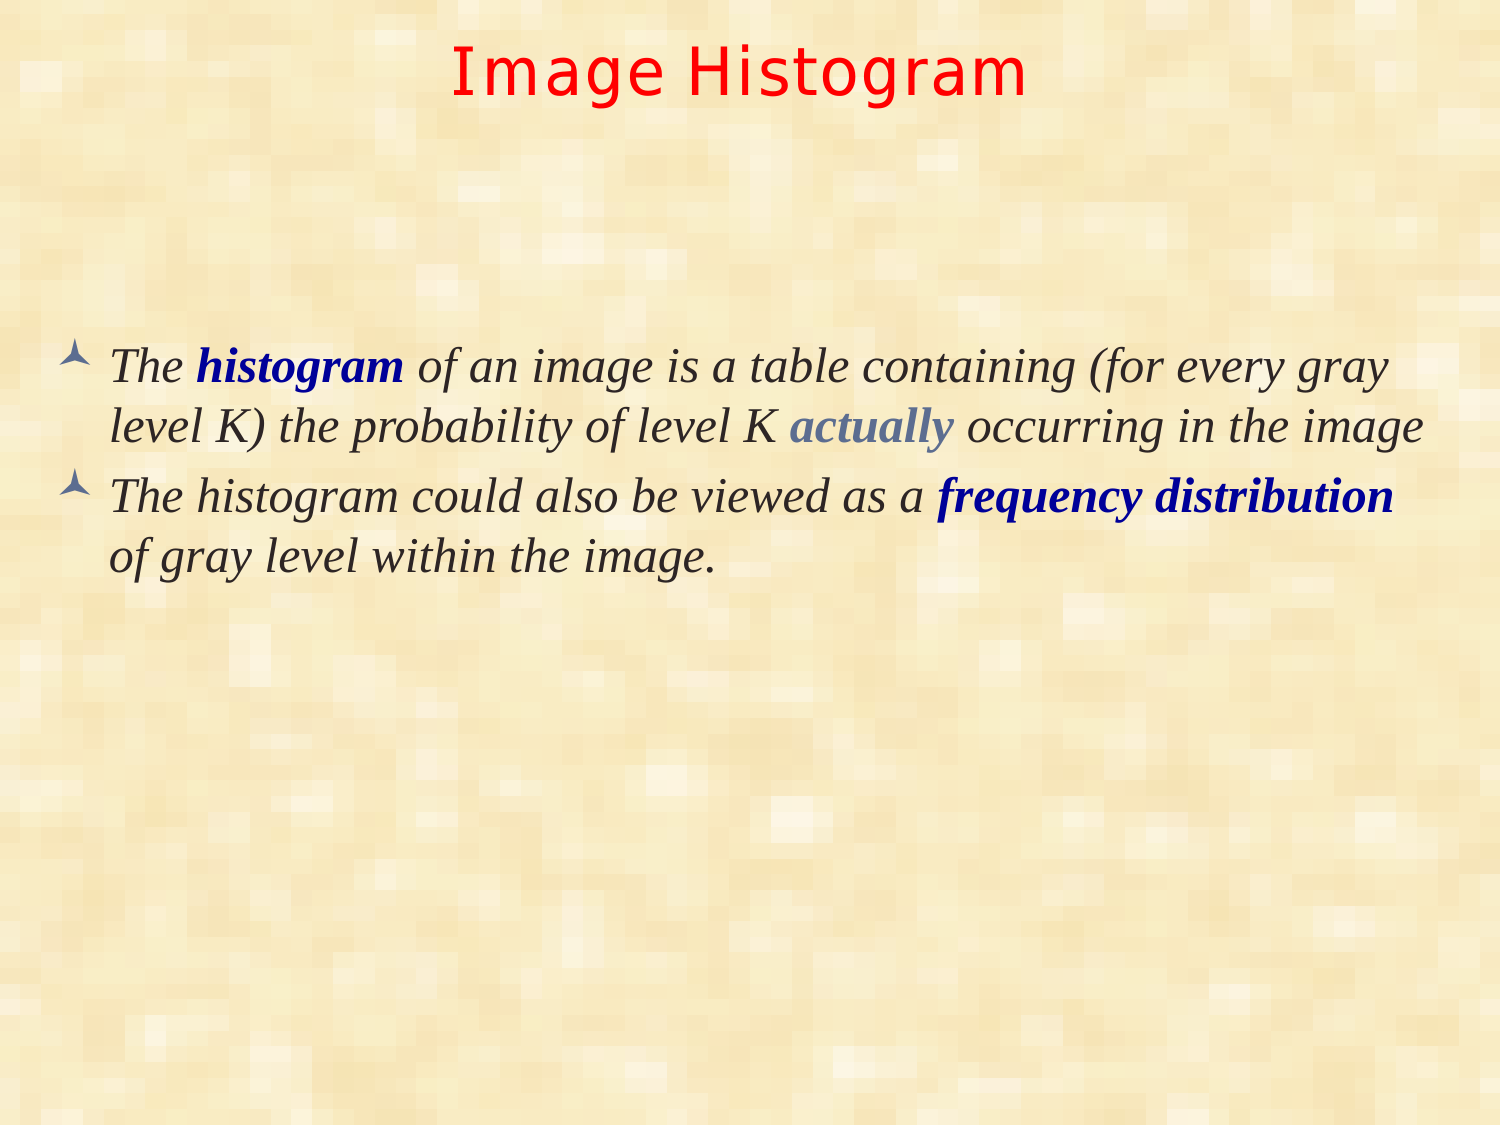

# Image Histogram
The histogram of an image is a table containing (for every gray level K) the probability of level K actually occurring in the image
The histogram could also be viewed as a frequency distribution of gray level within the image.